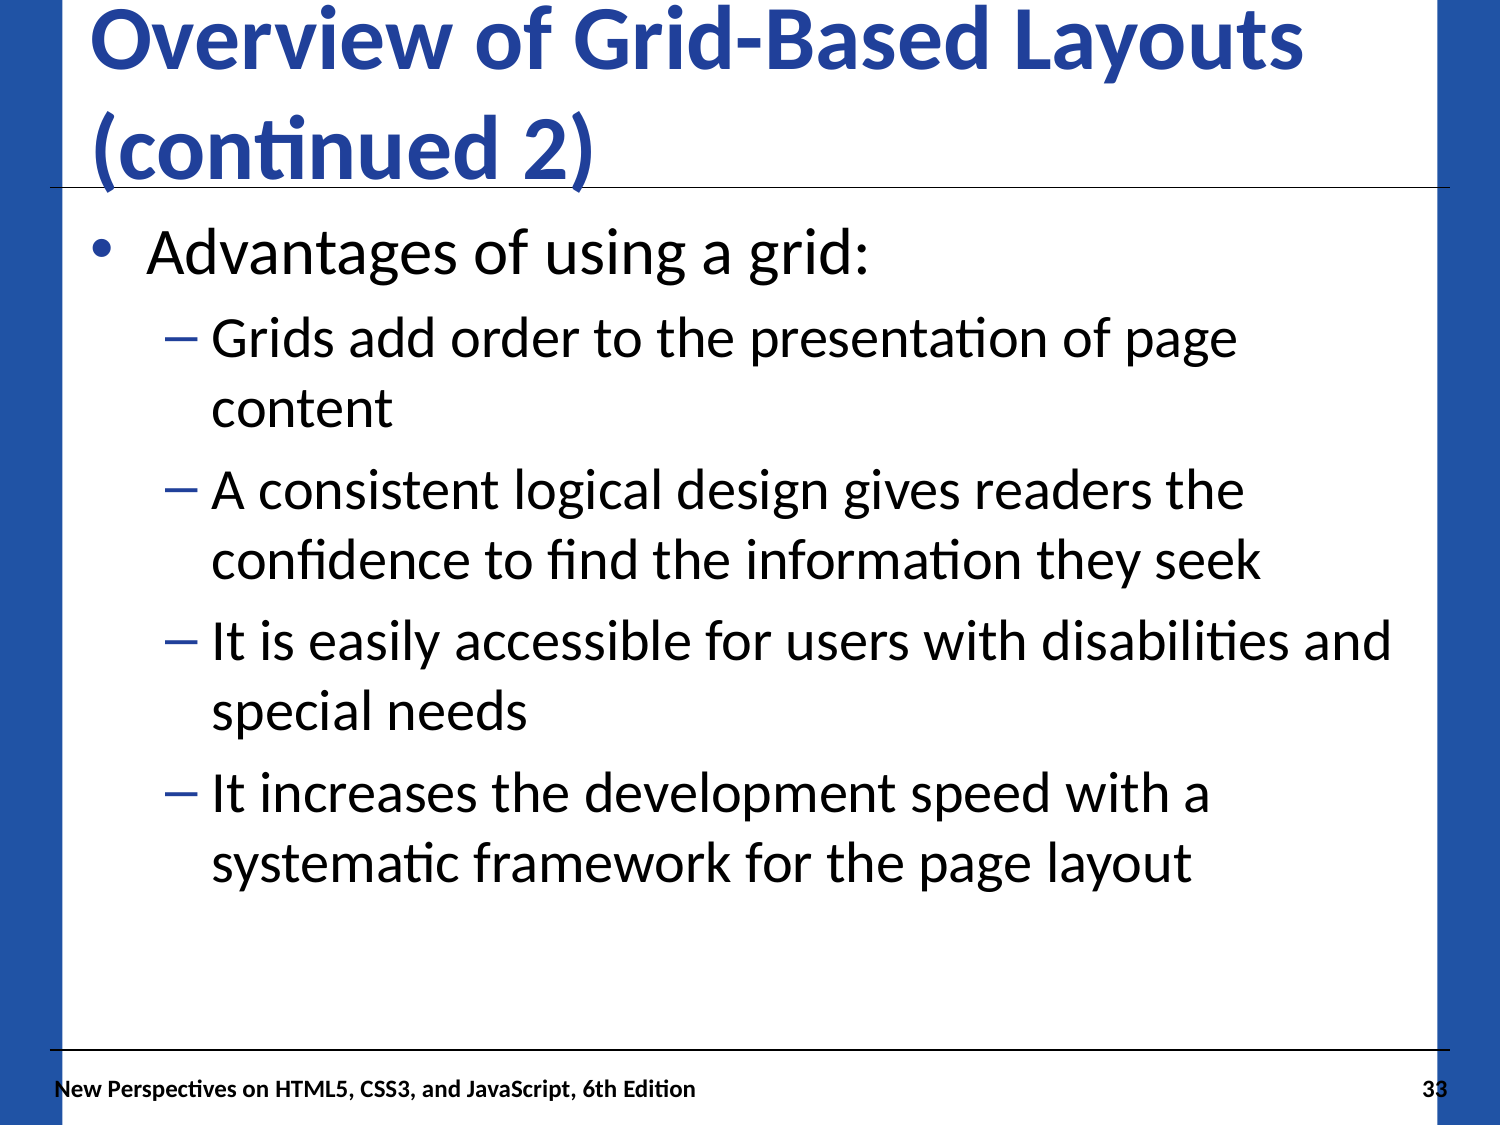

# Overview of Grid-Based Layouts (continued 2)
Advantages of using a grid:
Grids add order to the presentation of page content
A consistent logical design gives readers the confidence to find the information they seek
It is easily accessible for users with disabilities and special needs
It increases the development speed with a systematic framework for the page layout

New Perspectives on HTML5, CSS3, and JavaScript, 6th Edition
33